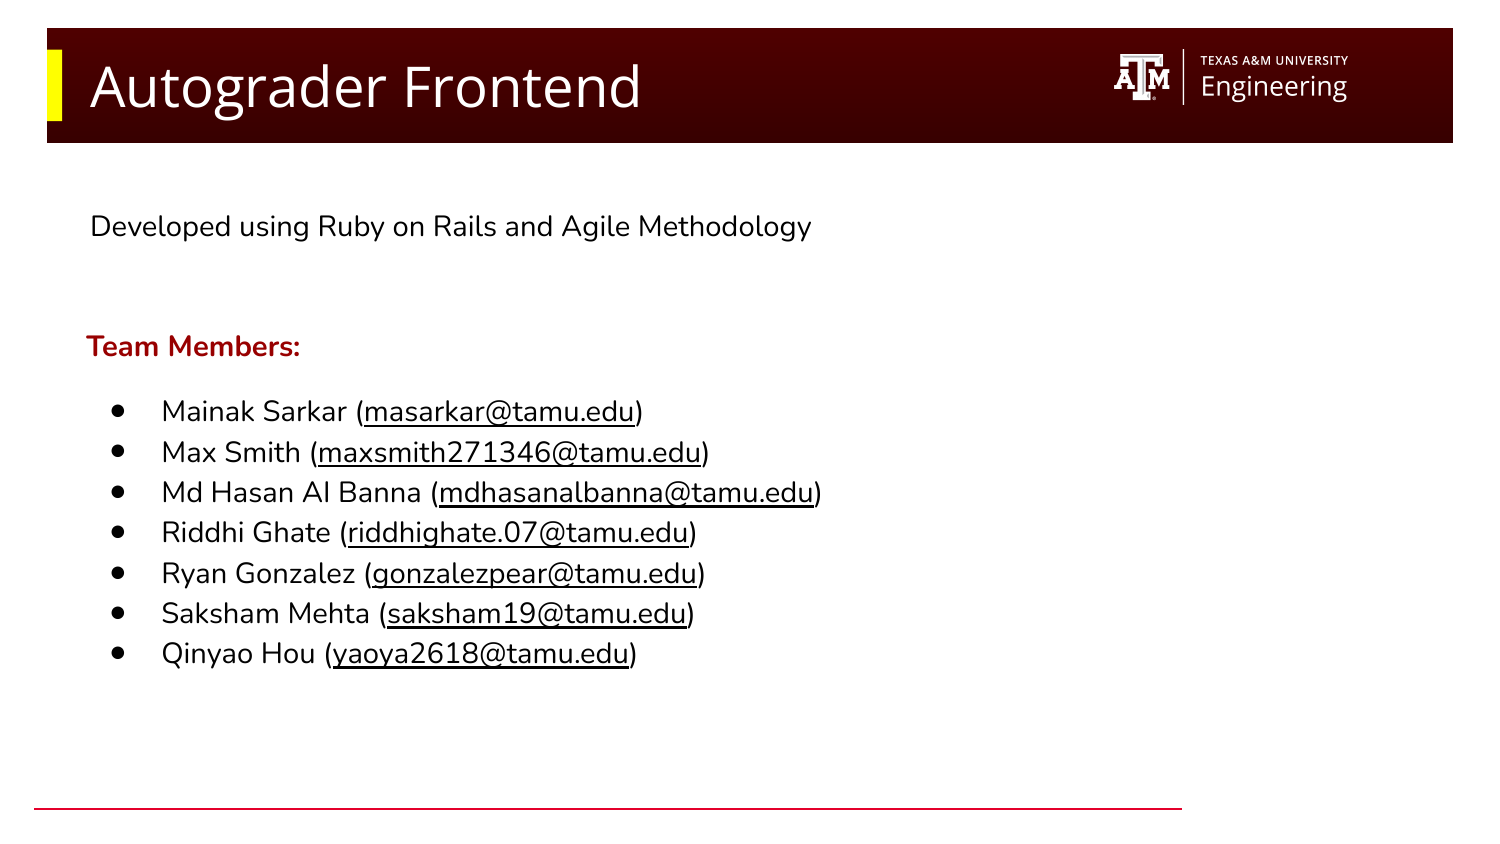

# Autograder Frontend
Developed using Ruby on Rails and Agile Methodology

Team Members:
Mainak Sarkar (masarkar@tamu.edu)
Max Smith (maxsmith271346@tamu.edu)
Md Hasan AI Banna (mdhasanalbanna@tamu.edu)
Riddhi Ghate (riddhighate.07@tamu.edu)
Ryan Gonzalez (gonzalezpear@tamu.edu)
Saksham Mehta (saksham19@tamu.edu)
Qinyao Hou (yaoya2618@tamu.edu)